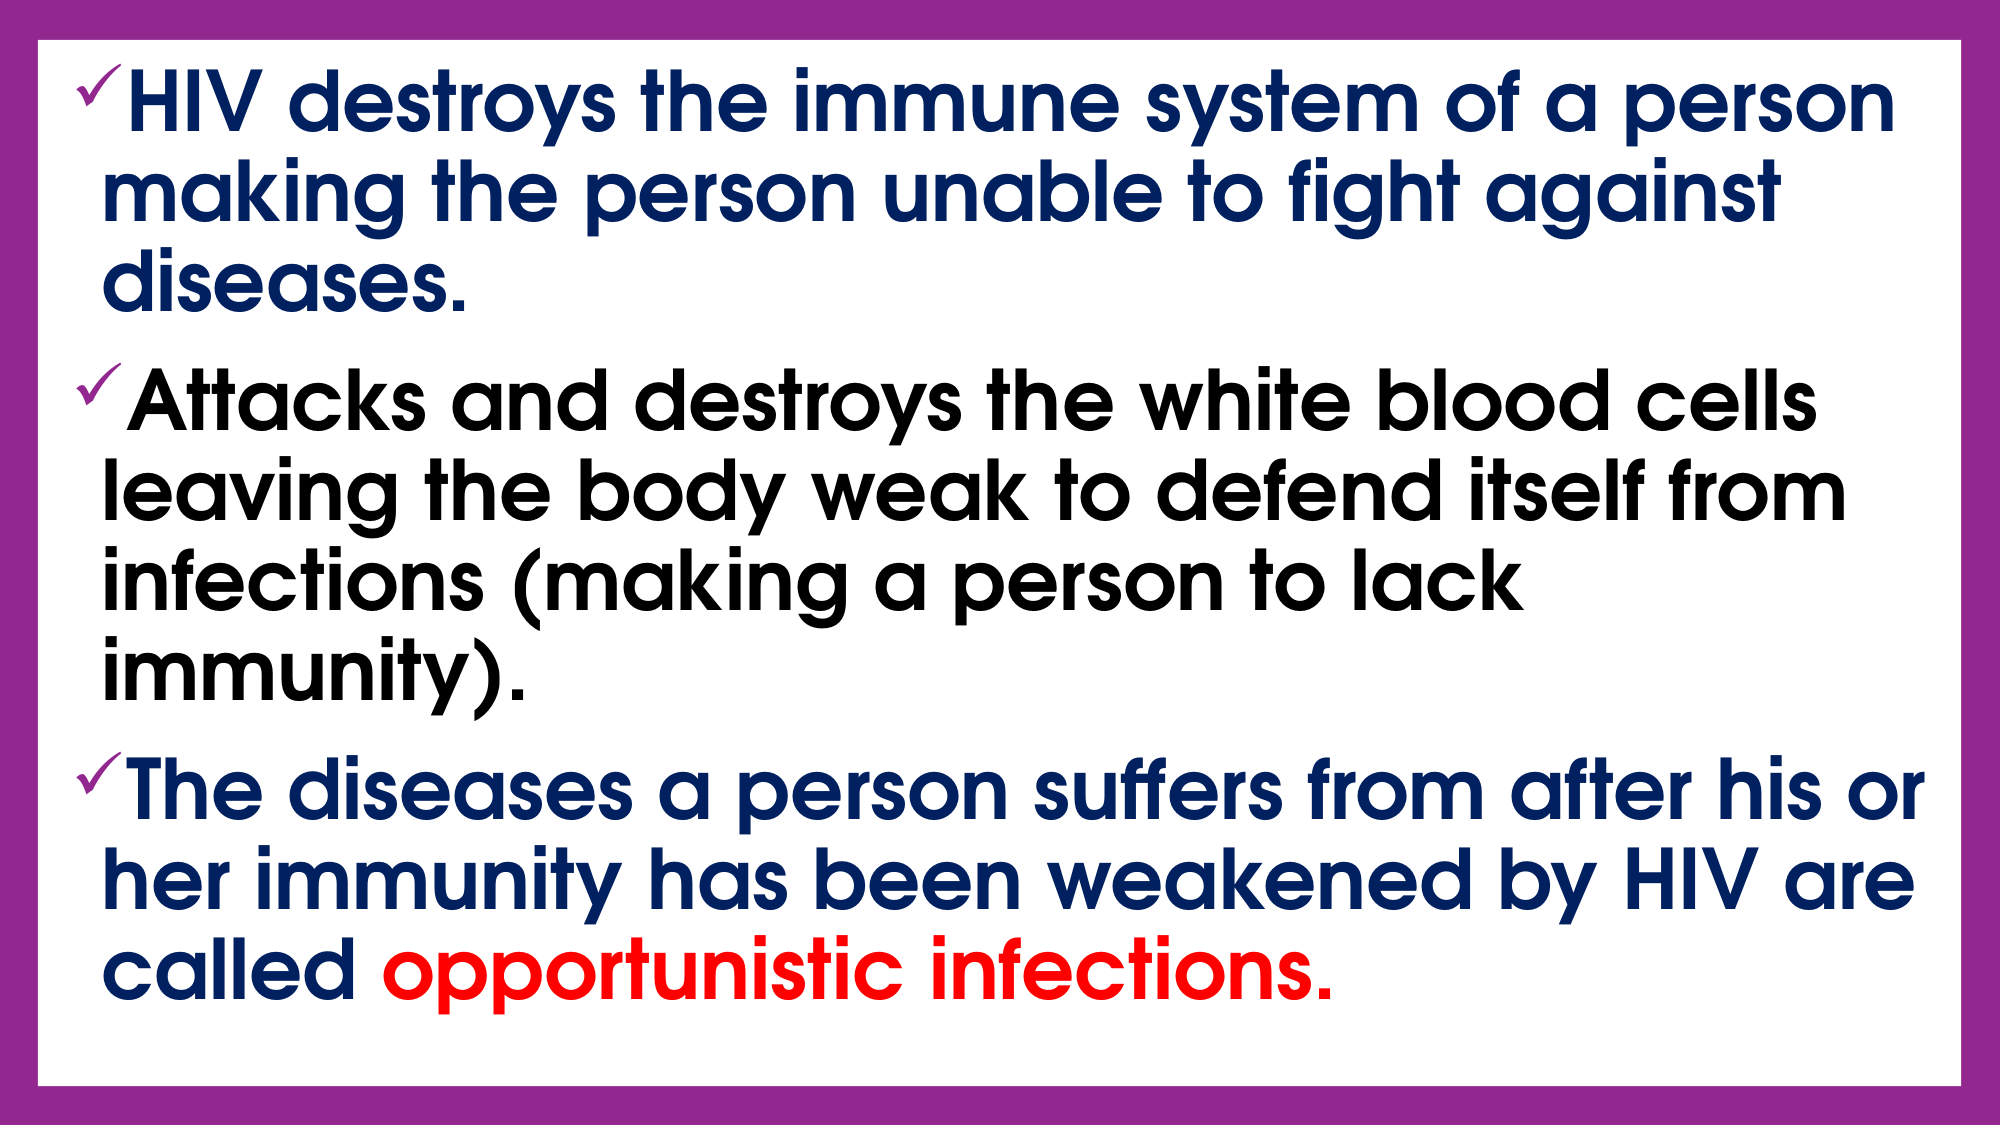

HIV destroys the immune system of a person making the person unable to fight against diseases.
Attacks and destroys the white blood cells leaving the body weak to defend itself from infections (making a person to lack immunity).
The diseases a person suffers from after his or her immunity has been weakened by HIV are called opportunistic infections.